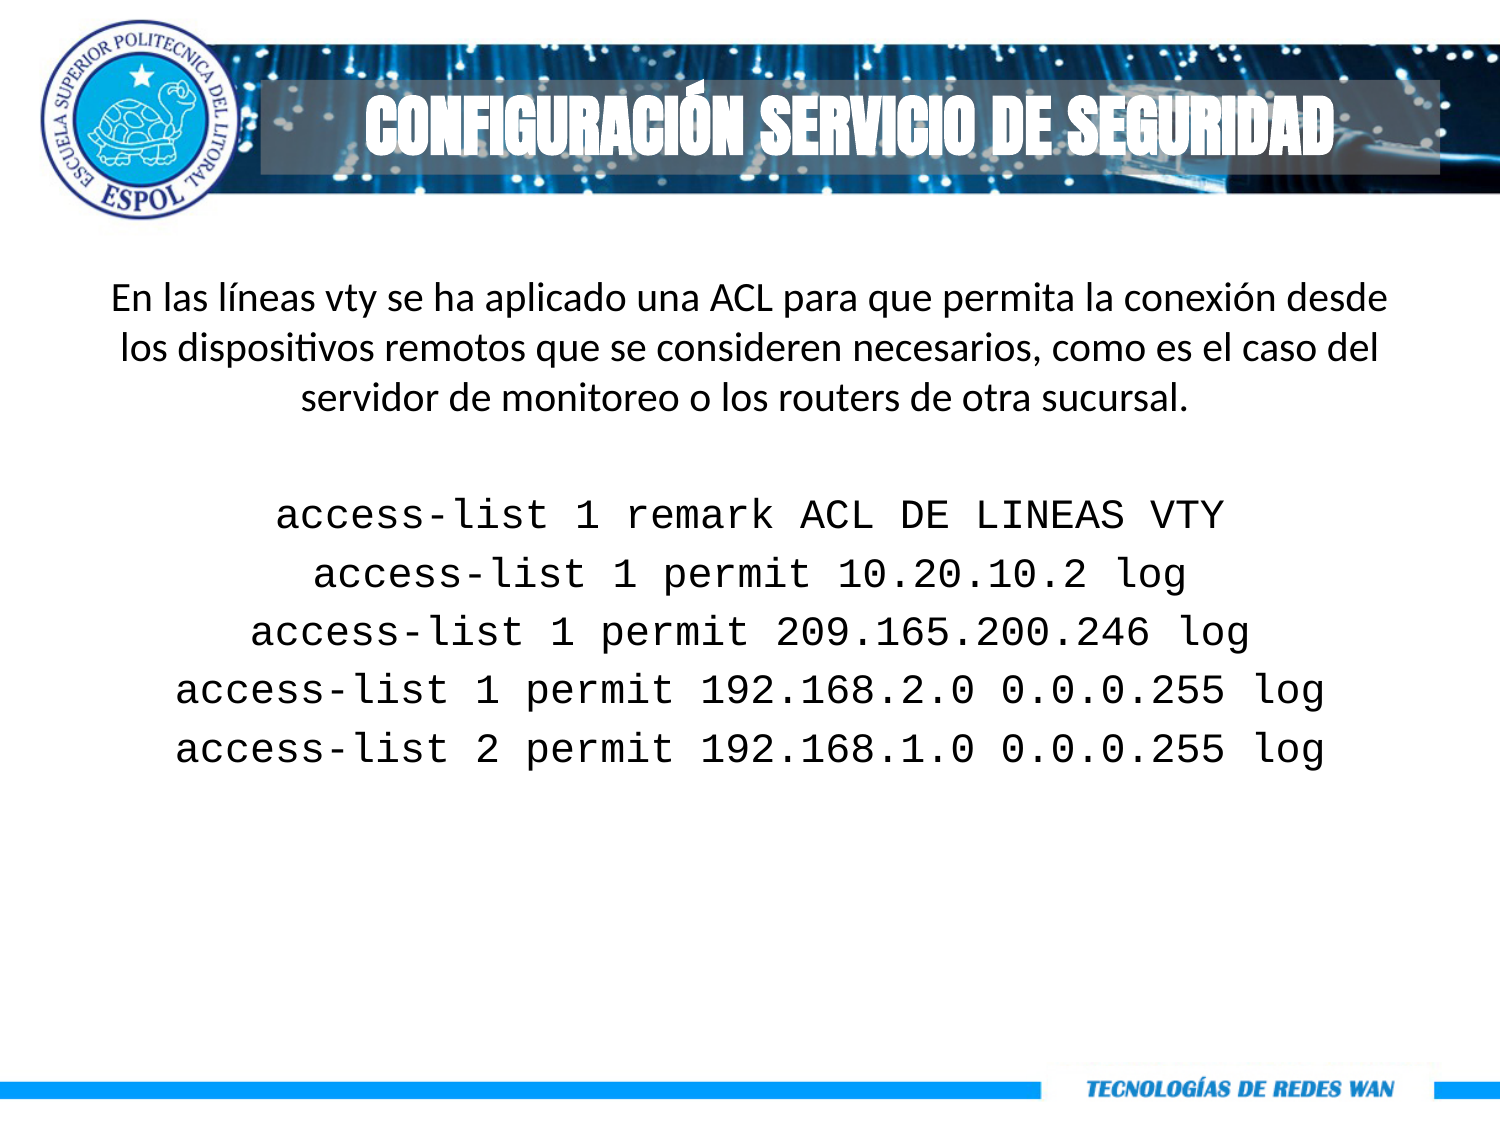

CONFIGURACIÓN SERVICIO DE SEGURIDAD
En las líneas vty se ha aplicado una ACL para que permita la conexión desde los dispositivos remotos que se consideren necesarios, como es el caso del servidor de monitoreo o los routers de otra sucursal.

access-list 1 remark ACL DE LINEAS VTY
access-list 1 permit 10.20.10.2 log
access-list 1 permit 209.165.200.246 log
access-list 1 permit 192.168.2.0 0.0.0.255 log
access-list 2 permit 192.168.1.0 0.0.0.255 log